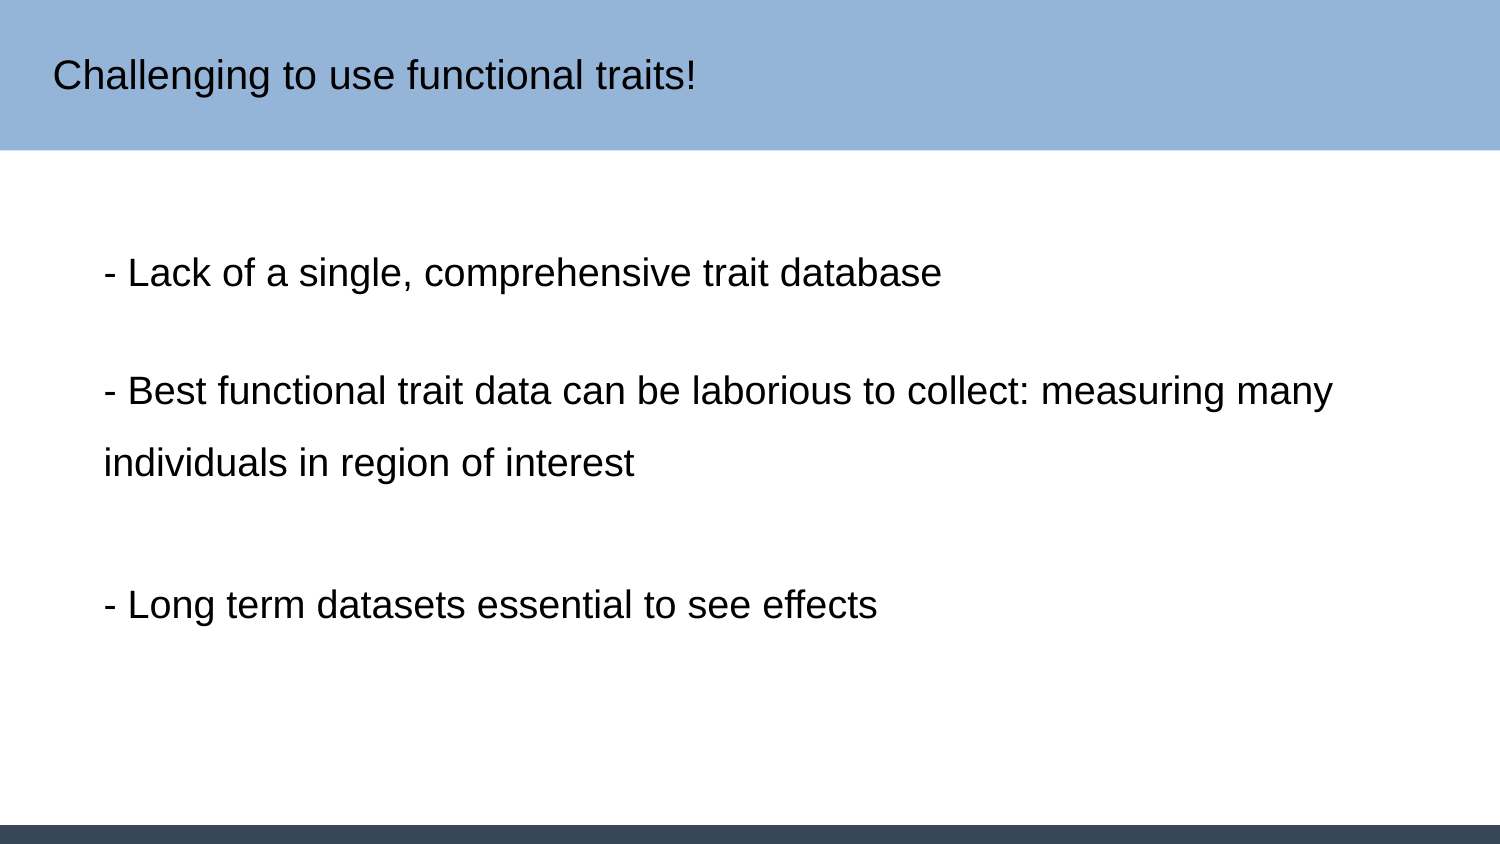

# Challenging to use functional traits!
- Lack of a single, comprehensive trait database
- Best functional trait data can be laborious to collect: measuring many individuals in region of interest

- Long term datasets essential to see effects